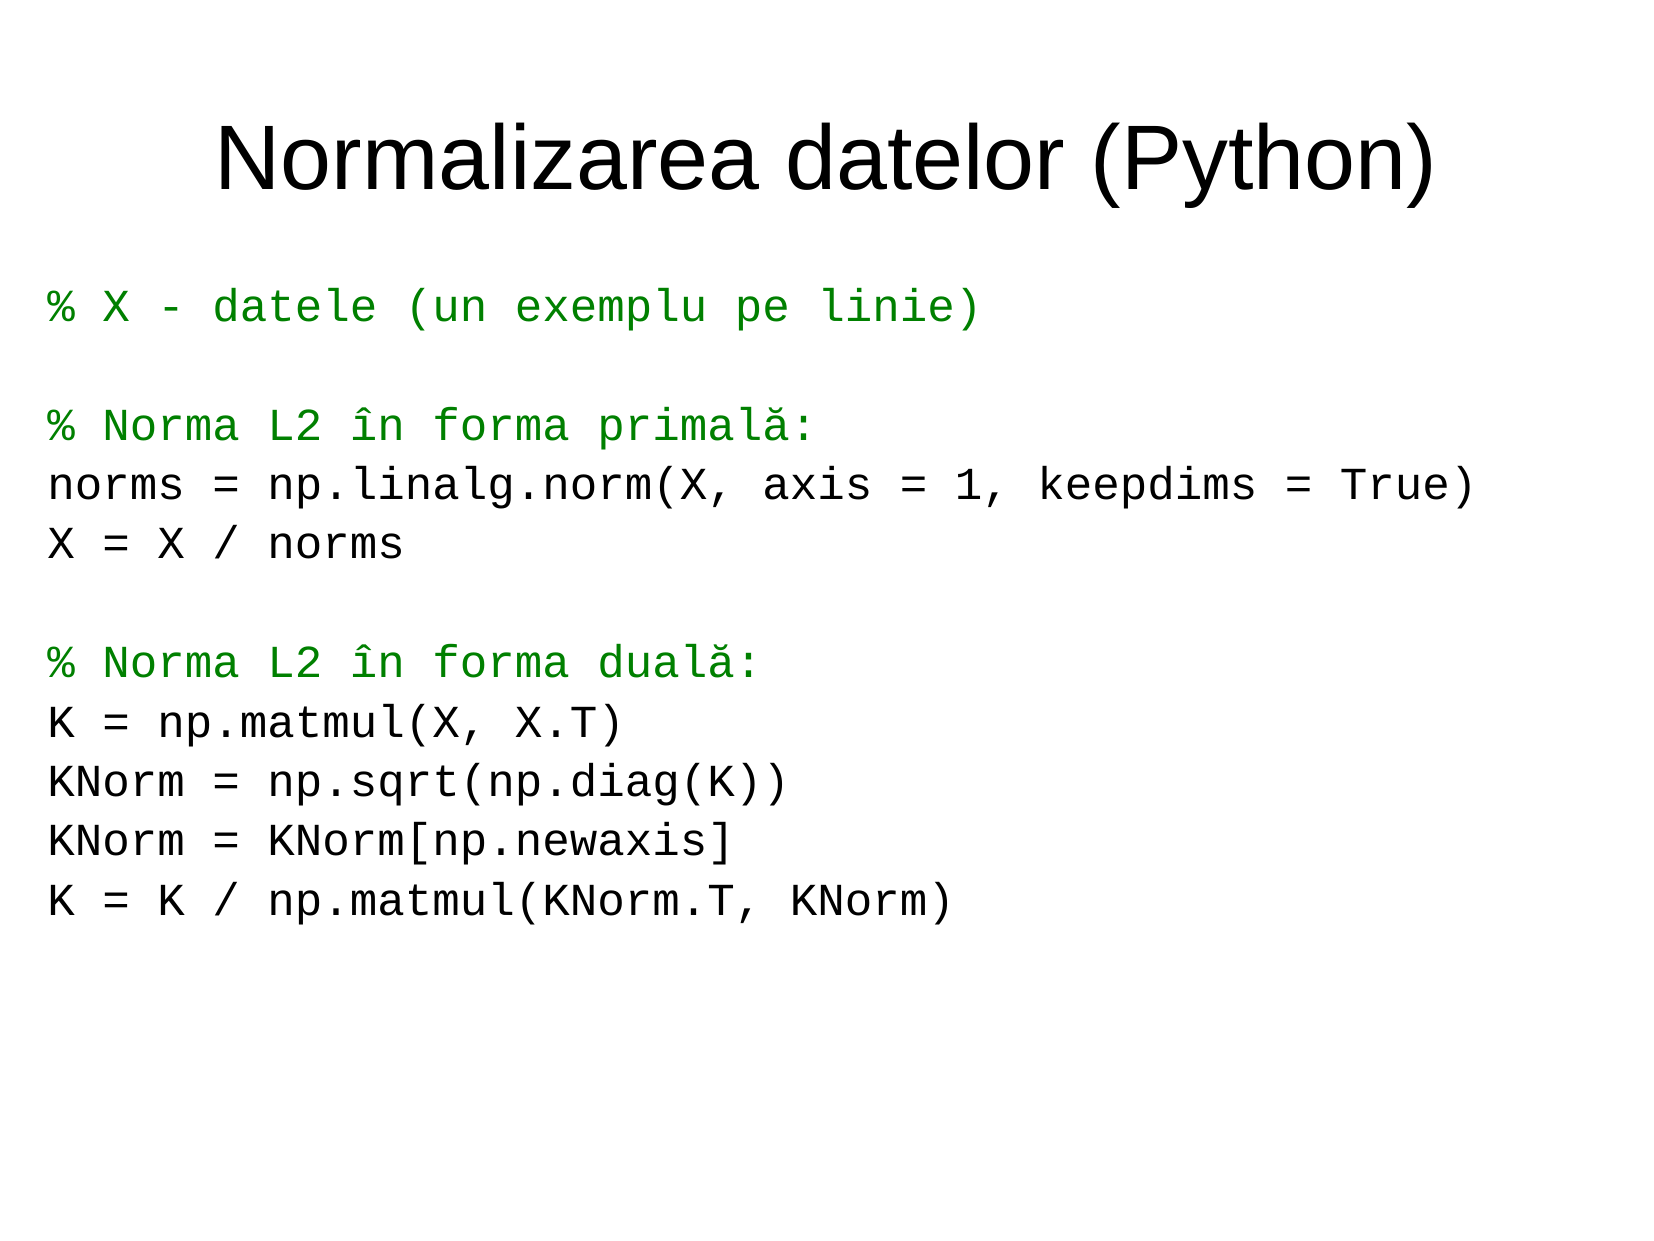

Normalizarea datelor (Python)
% X - datele (un exemplu pe linie)

% Norma L2 în forma primală:
norms = np.linalg.norm(X, axis = 1, keepdims = True)
X = X / norms

% Norma L2 în forma duală:
K = np.matmul(X, X.T)
KNorm = np.sqrt(np.diag(K))
KNorm = KNorm[np.newaxis]
K = K / np.matmul(KNorm.T, KNorm)